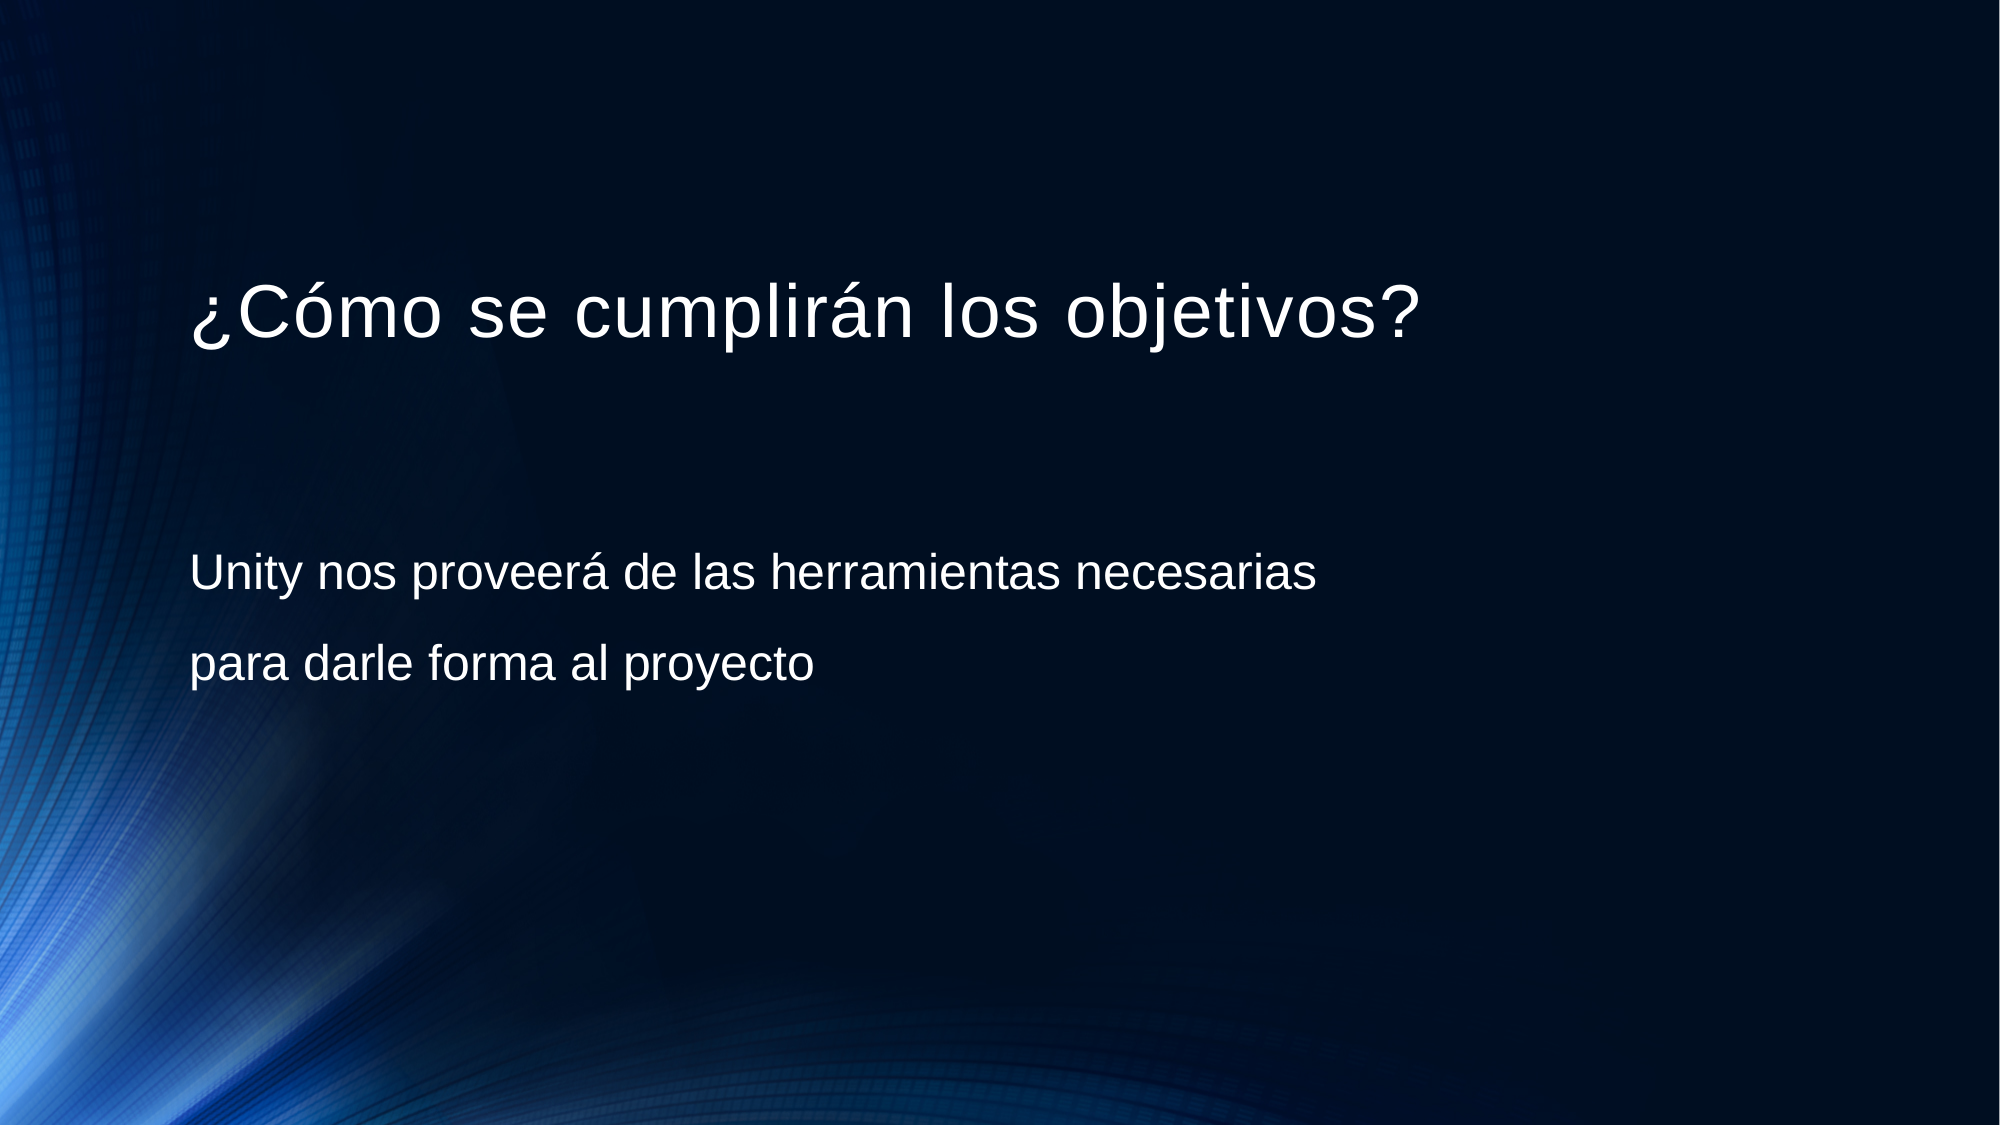

¿Cómo se cumplirán los objetivos?

Unity nos proveerá de las herramientas necesarias
para darle forma al proyecto